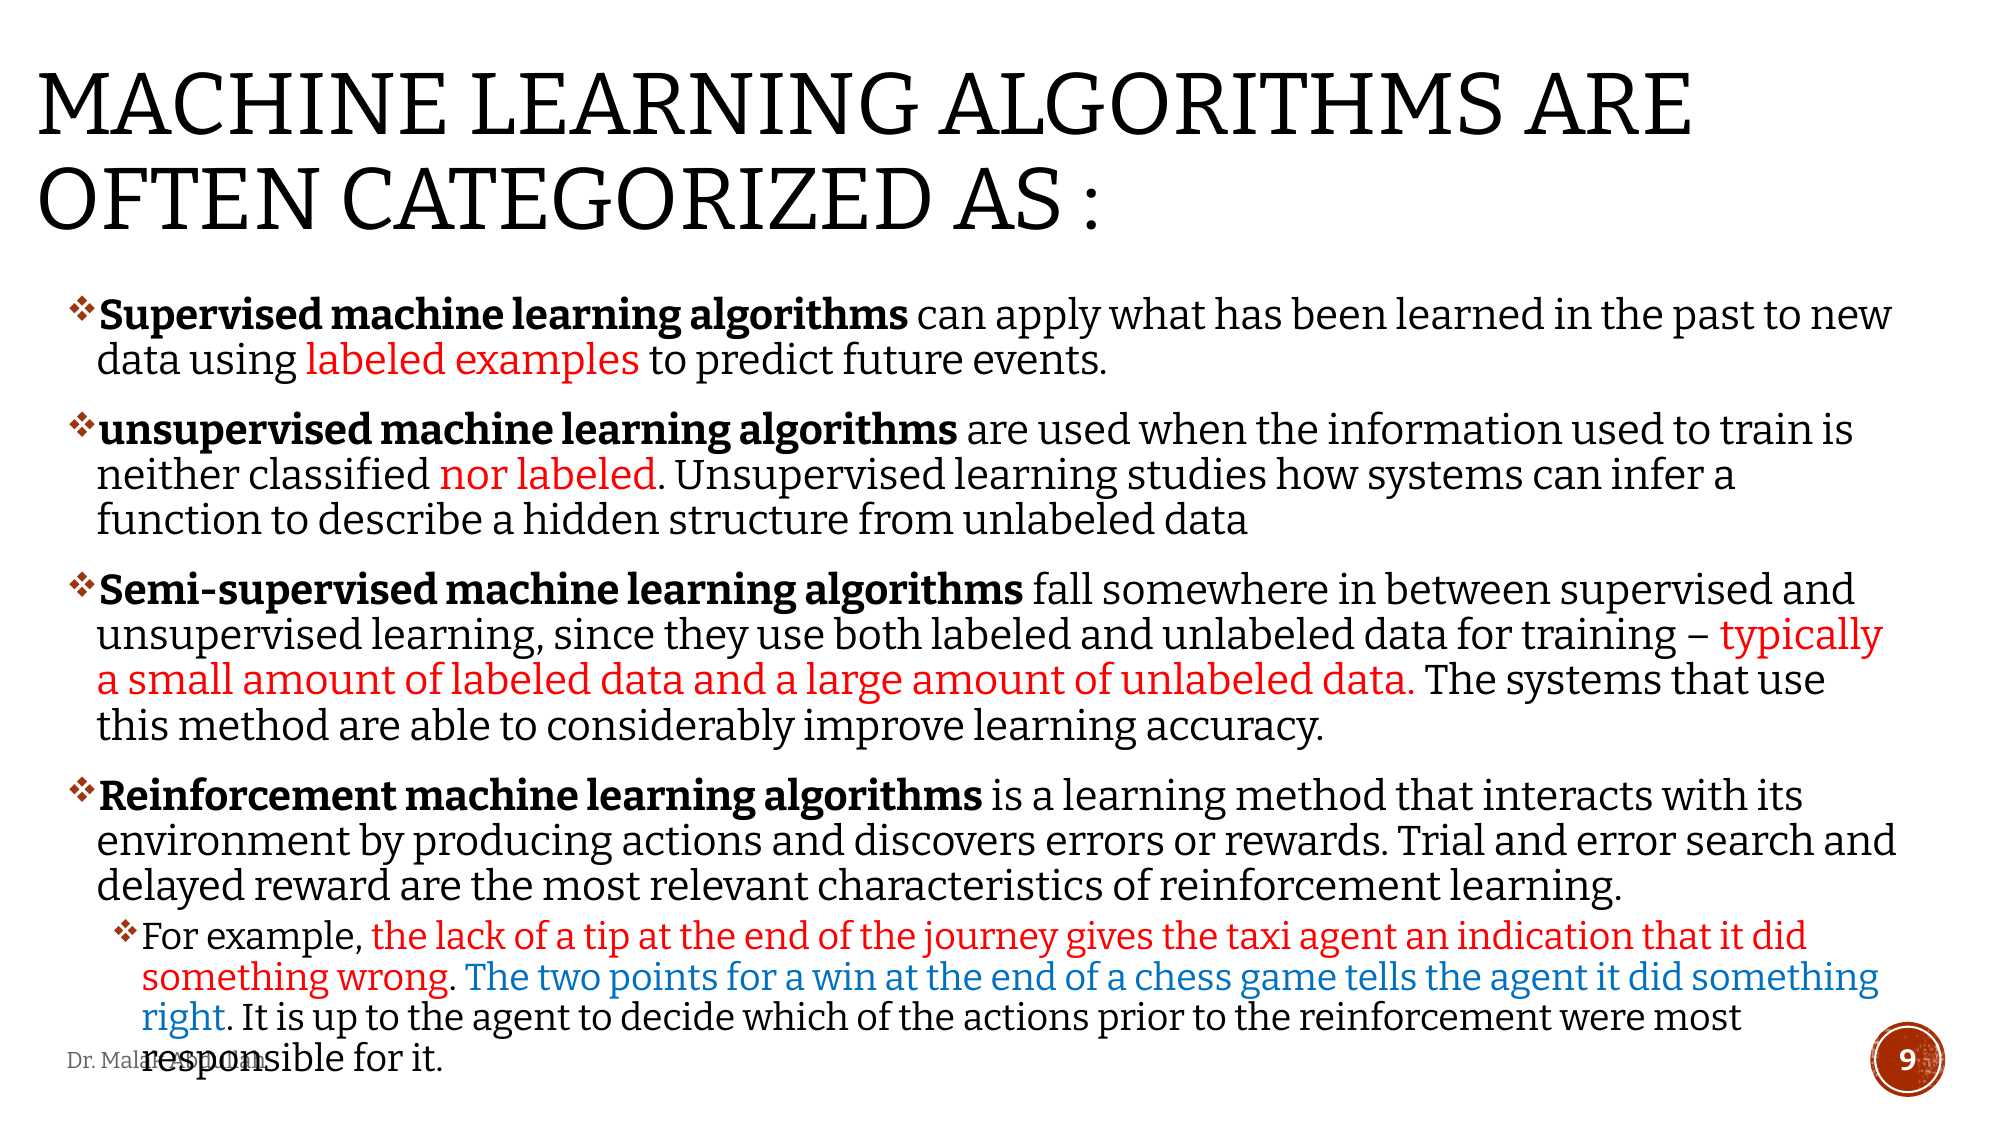

# Machine learning algorithms are often categorized as :
Supervised machine learning algorithms can apply what has been learned in the past to new data using labeled examples to predict future events.
unsupervised machine learning algorithms are used when the information used to train is neither classified nor labeled. Unsupervised learning studies how systems can infer a function to describe a hidden structure from unlabeled data
Semi-supervised machine learning algorithms fall somewhere in between supervised and unsupervised learning, since they use both labeled and unlabeled data for training – typically a small amount of labeled data and a large amount of unlabeled data. The systems that use this method are able to considerably improve learning accuracy.
Reinforcement machine learning algorithms is a learning method that interacts with its environment by producing actions and discovers errors or rewards. Trial and error search and delayed reward are the most relevant characteristics of reinforcement learning.
For example, the lack of a tip at the end of the journey gives the taxi agent an indication that it did something wrong. The two points for a win at the end of a chess game tells the agent it did something right. It is up to the agent to decide which of the actions prior to the reinforcement were most responsible for it.

Dr. Malak Abdullah

9